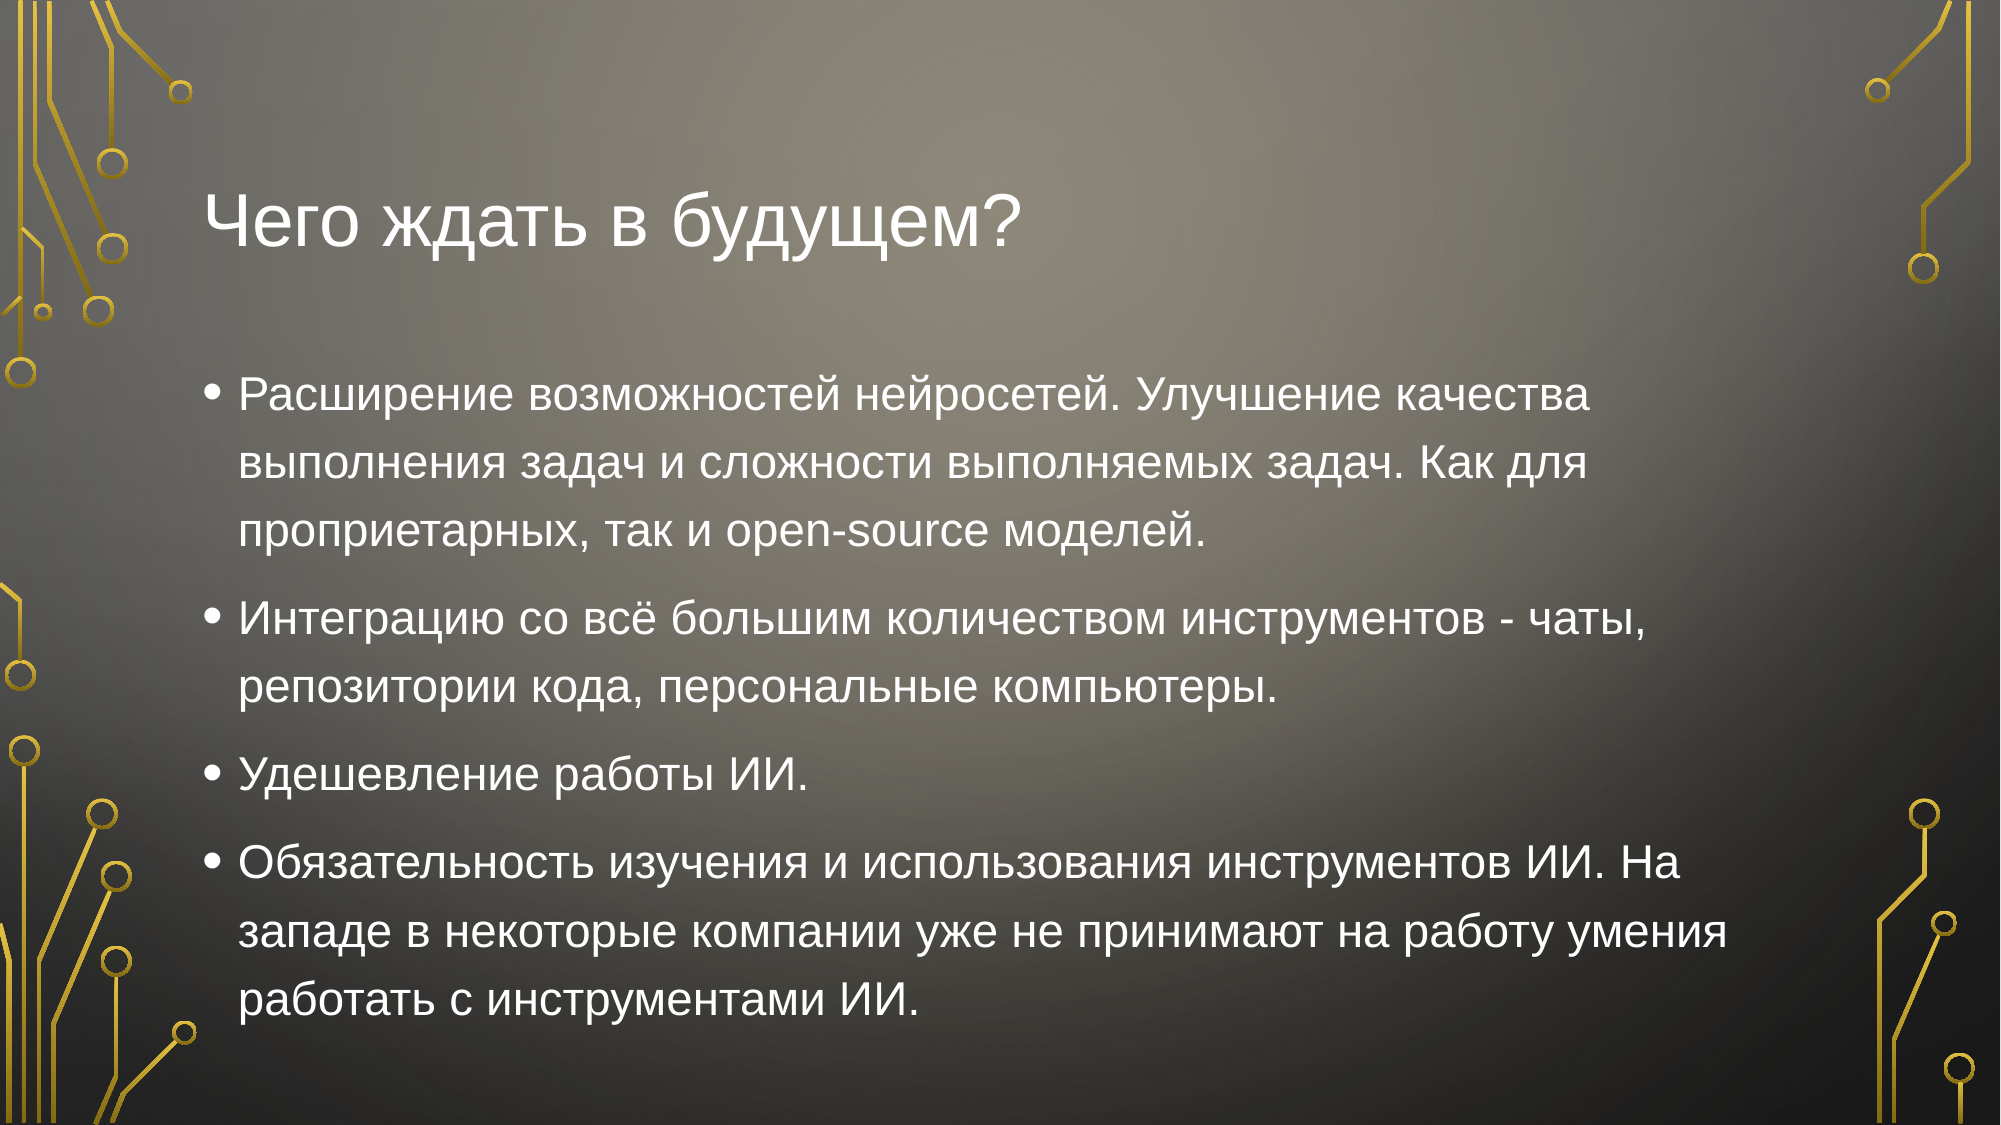

# Чего ждать в будущем?
Расширение возможностей нейросетей. Улучшение качества выполнения задач и сложности выполняемых задач. Как для проприетарных, так и open-source моделей.
Интеграцию со всё большим количеством инструментов - чаты, репозитории кода, персональные компьютеры.
Удешевление работы ИИ.
Обязательность изучения и использования инструментов ИИ. На западе в некоторые компании уже не принимают на работу умения работать с инструментами ИИ.